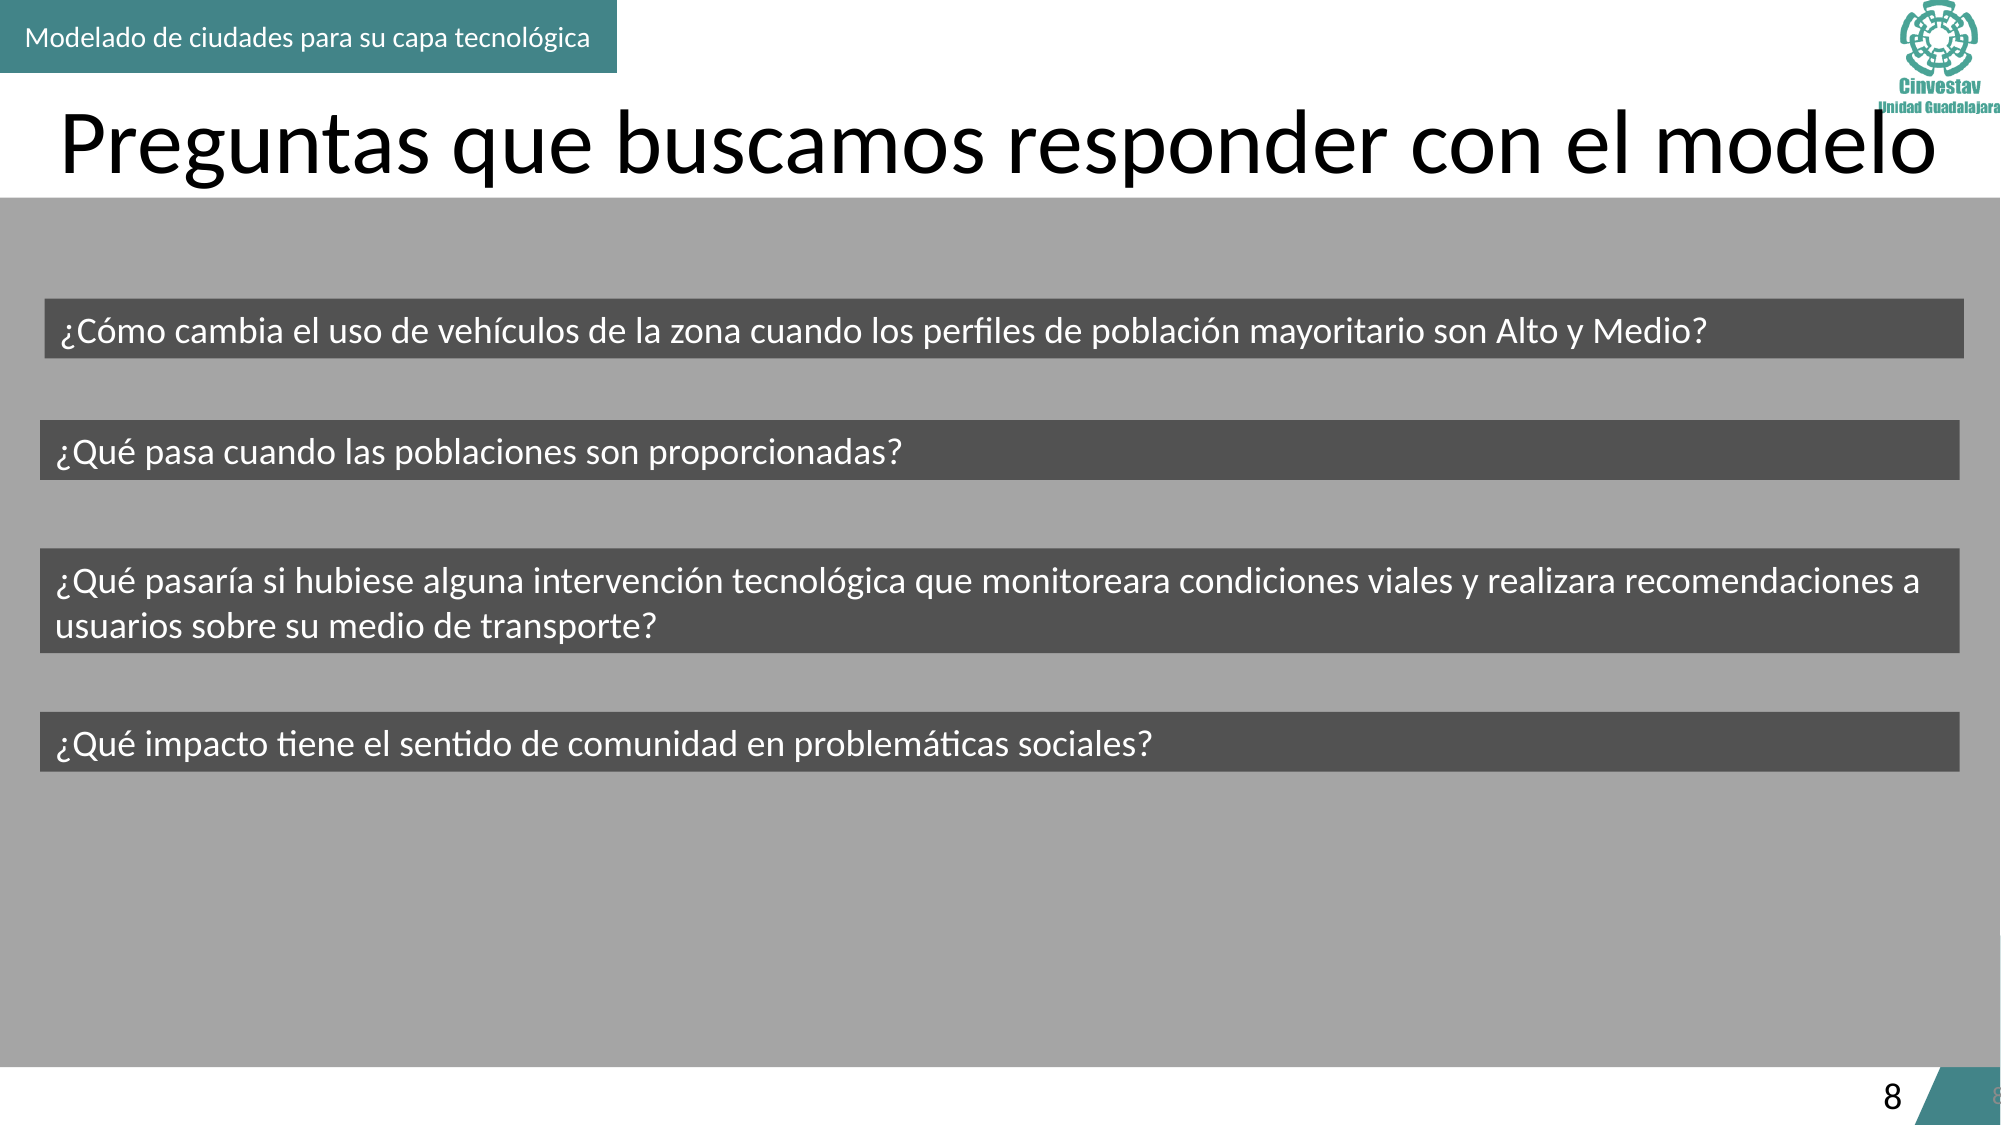

Preguntas que buscamos responder con el modelo

¿Cómo cambia el uso de vehículos de la zona cuando los perfiles de población mayoritario son Alto y Medio?
¿Qué pasa cuando las poblaciones son proporcionadas?
¿Qué pasaría si hubiese alguna intervención tecnológica que monitoreara condiciones viales y realizara recomendaciones a usuarios sobre su medio de transporte?
¿Qué impacto tiene el sentido de comunidad en problemáticas sociales?
8